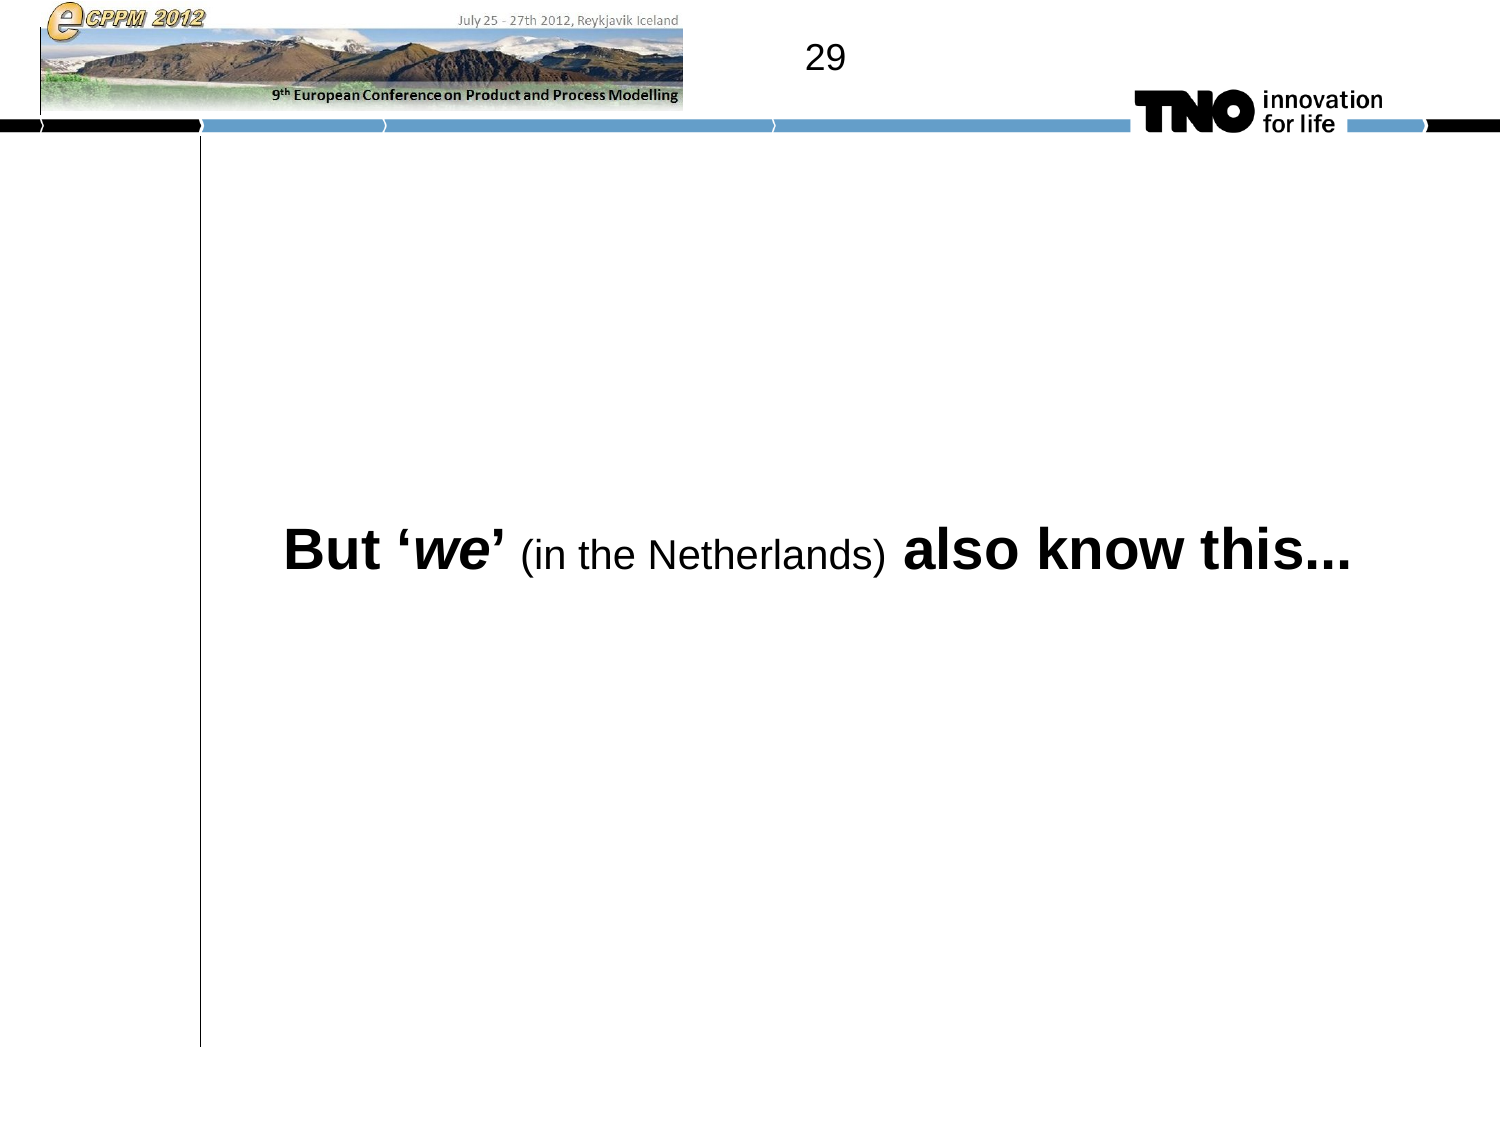

29
# But ‘we’ (in the Netherlands) also know this...